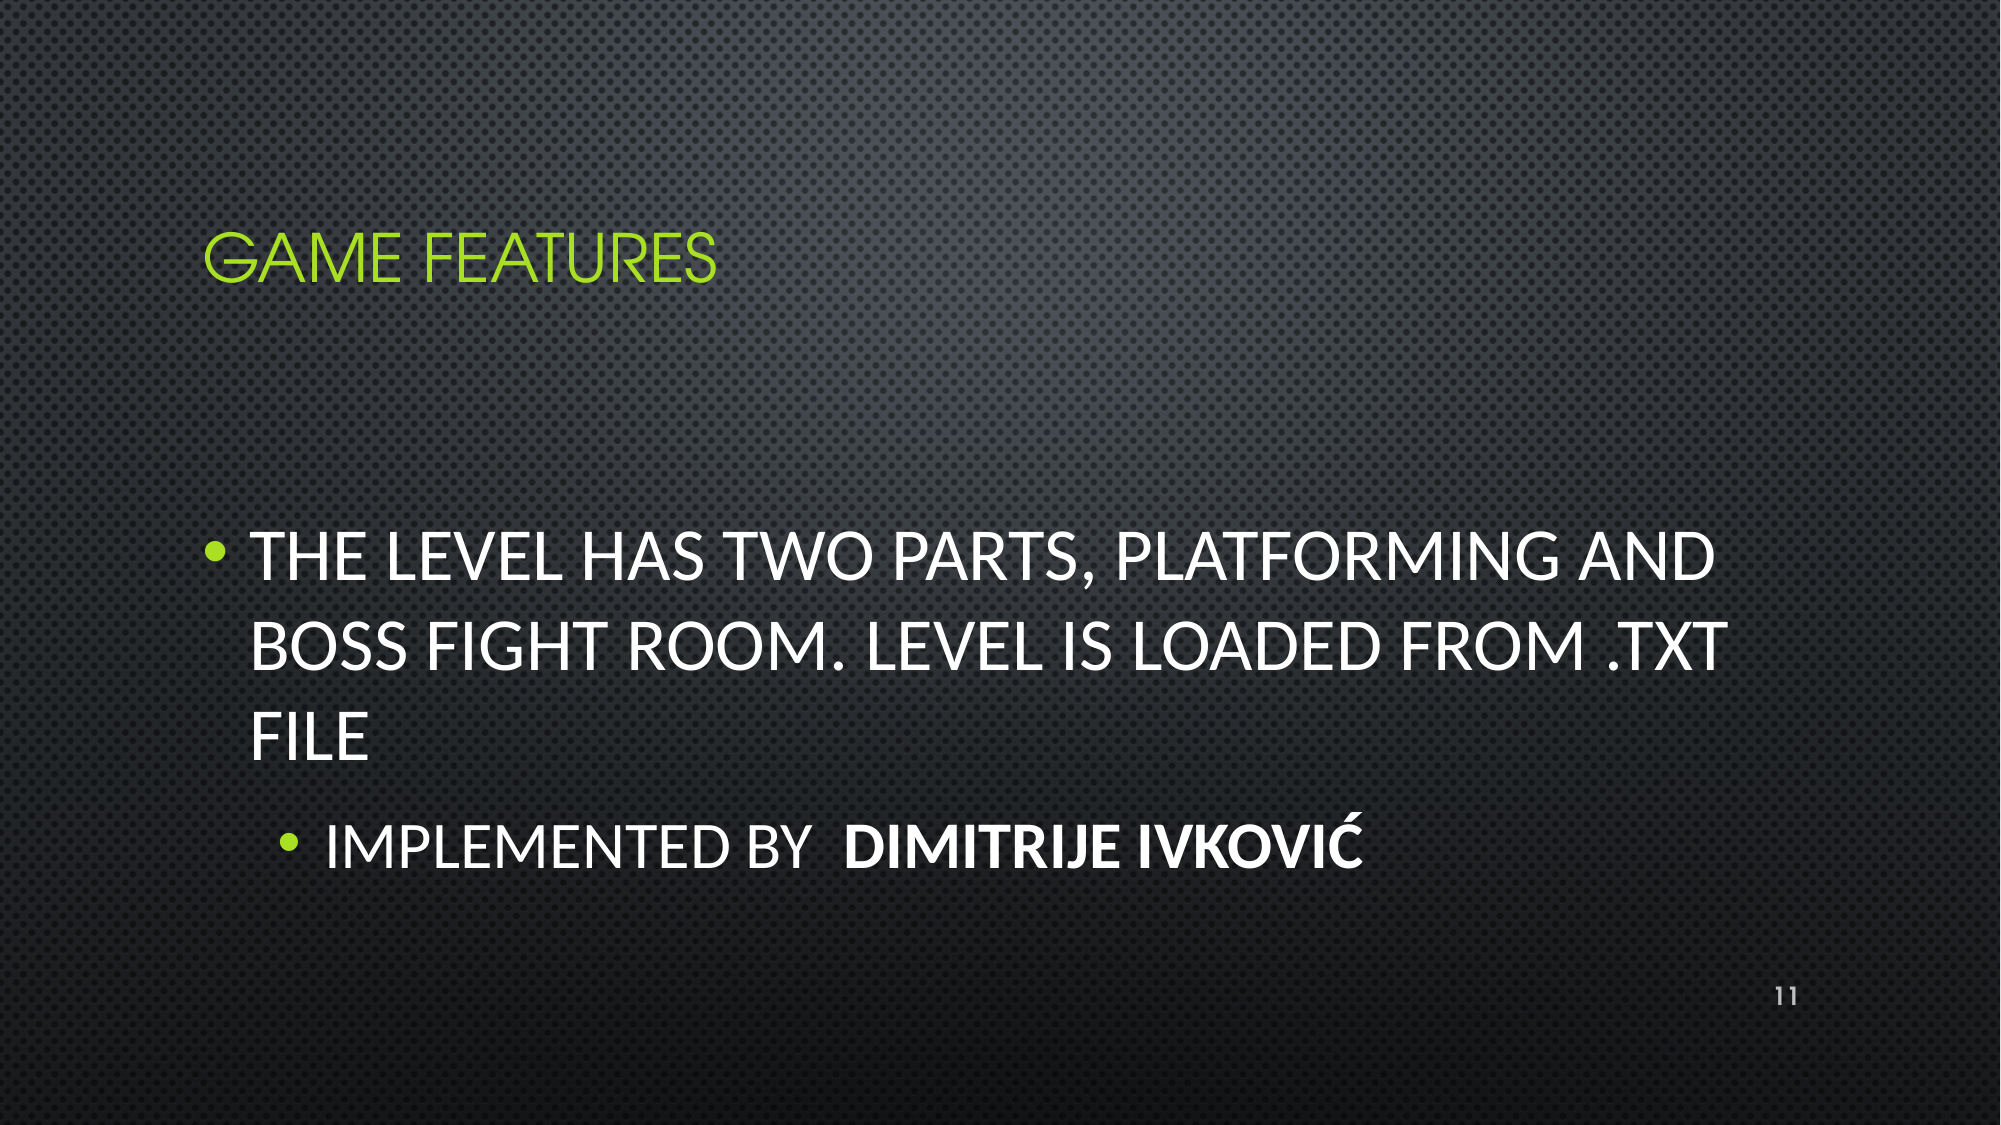

# GAME FEATURES
The level has two parts, platforming and boss fight room. Level is loaded from .txt file
Implemented by  Dimitrije Ivković
11